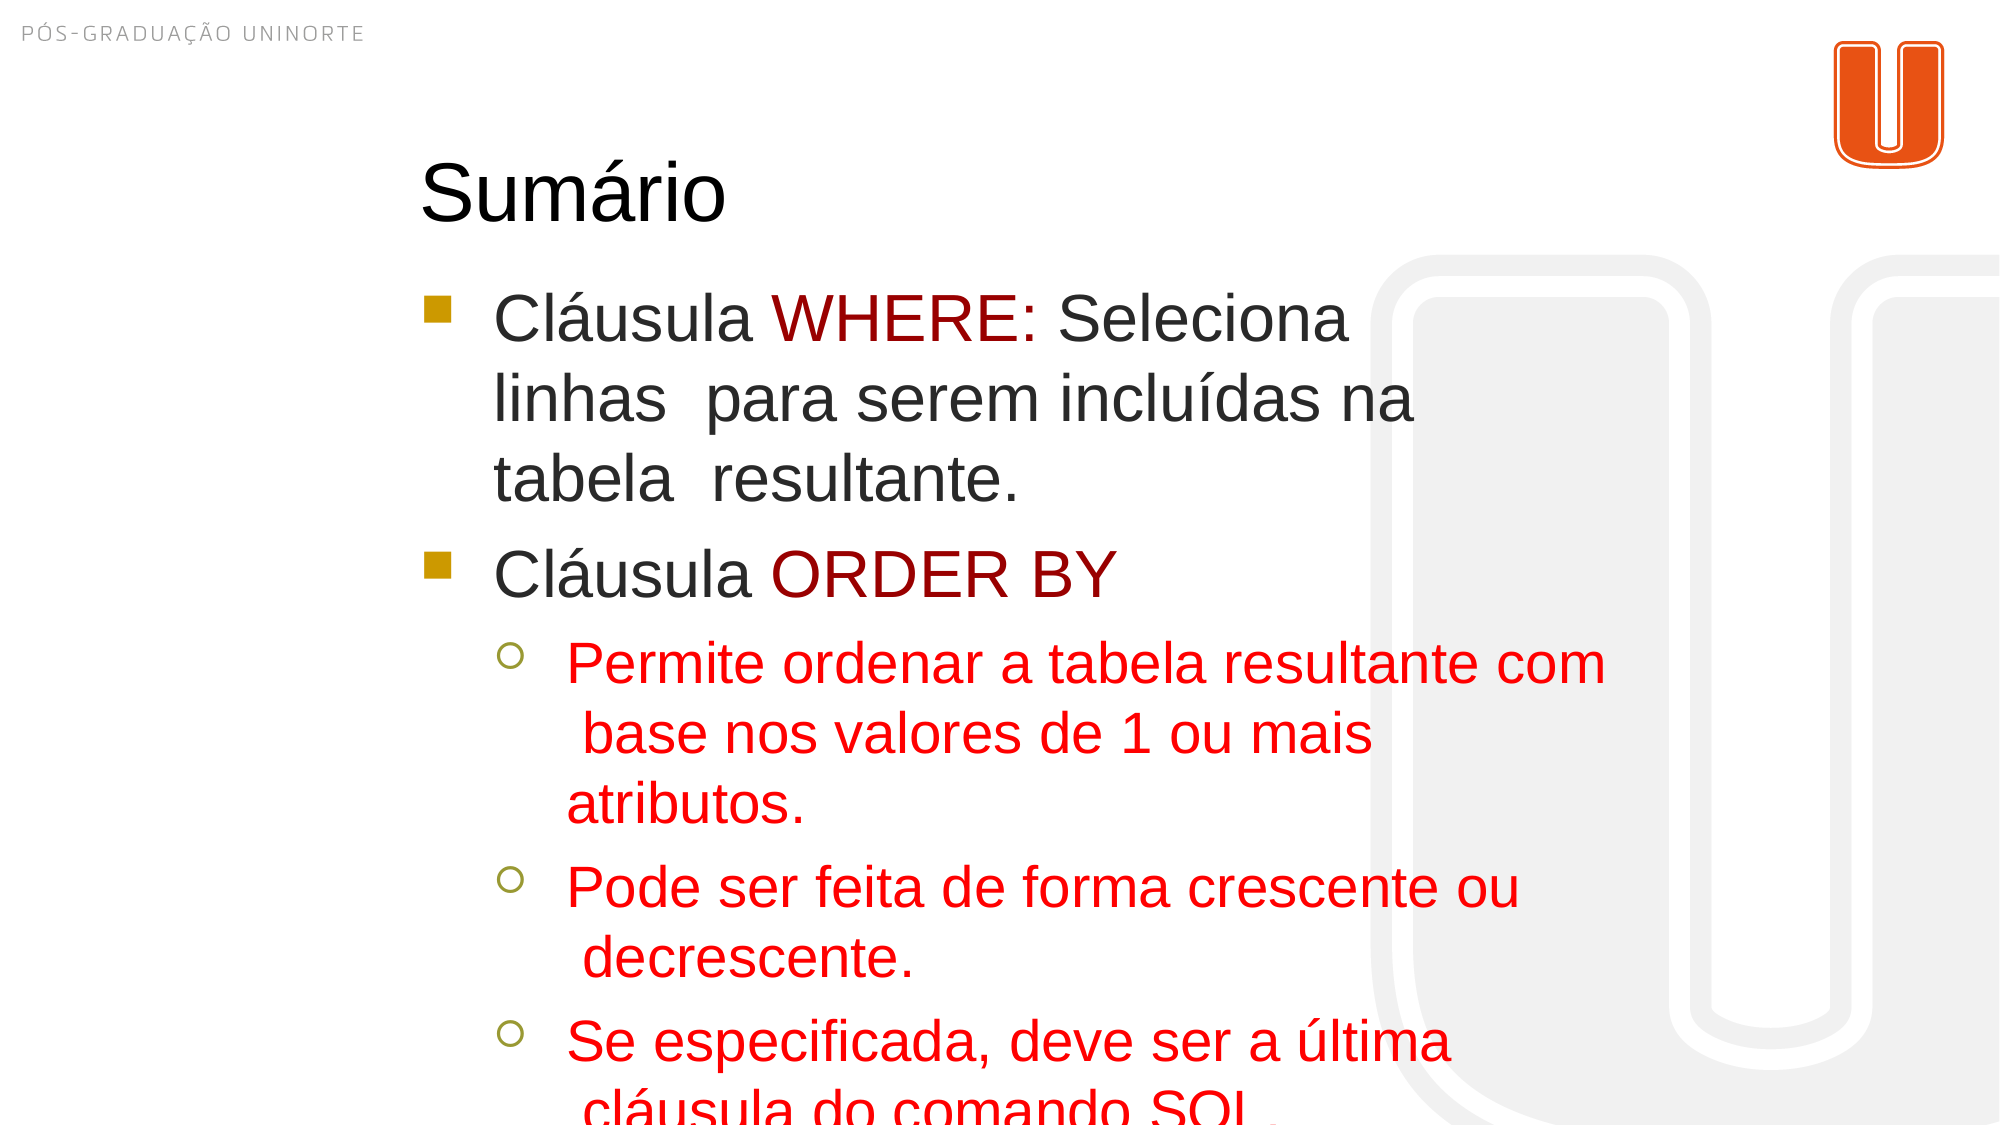

72/
# Sumário
Cláusula WHERE: Seleciona	linhas  para serem incluídas na tabela  resultante.
Cláusula ORDER BY
Permite ordenar a tabela resultante com  base nos valores de 1 ou mais atributos.
Pode ser feita de forma crescente ou  decrescente.
Se especificada, deve ser a última  cláusula do comando SQL.